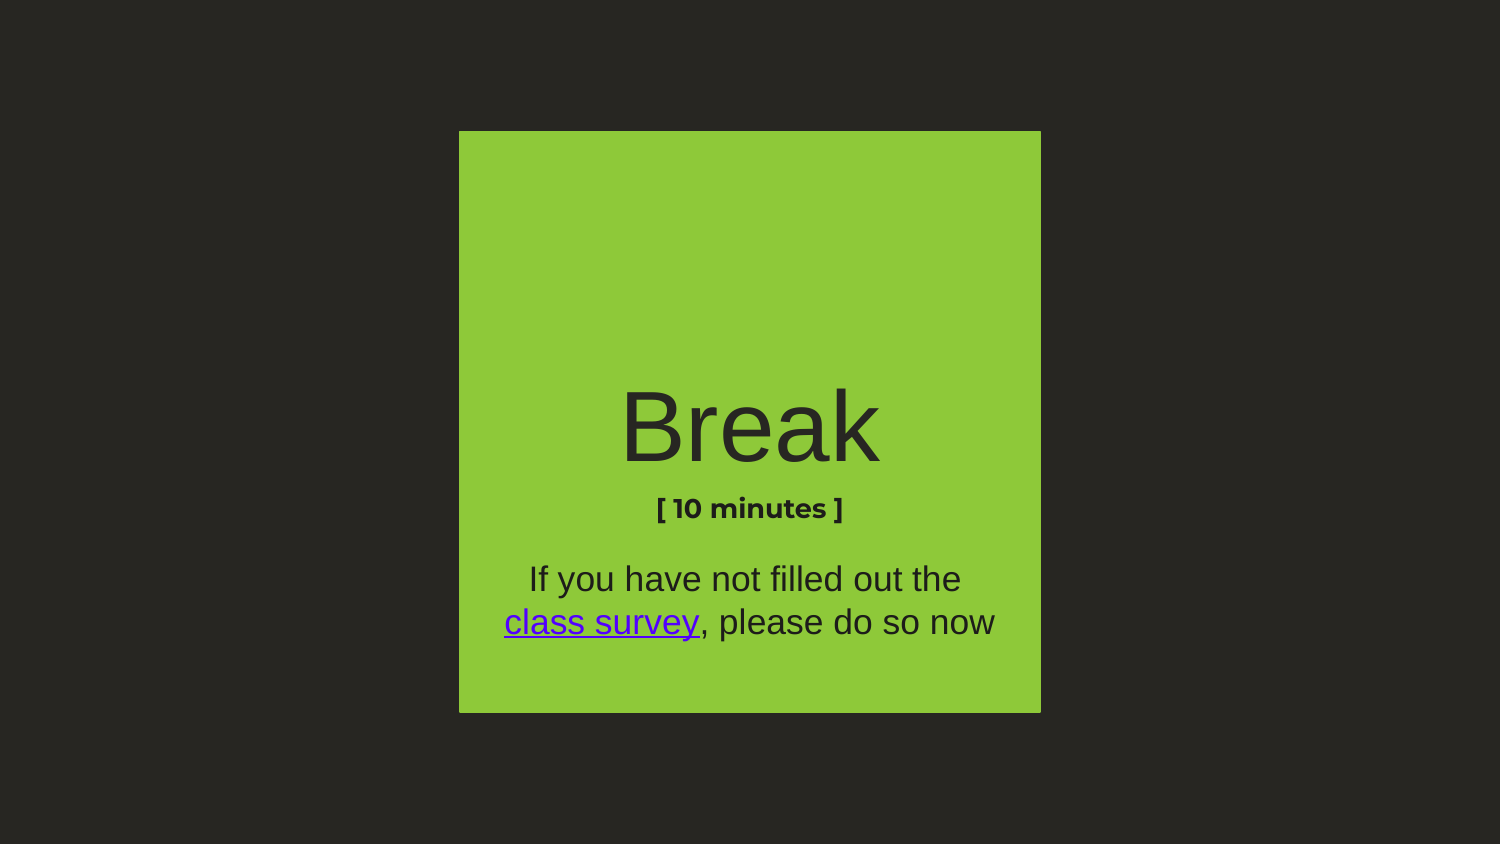

# Break
[ 10 minutes ]

If you have not filled out the class survey, please do so now